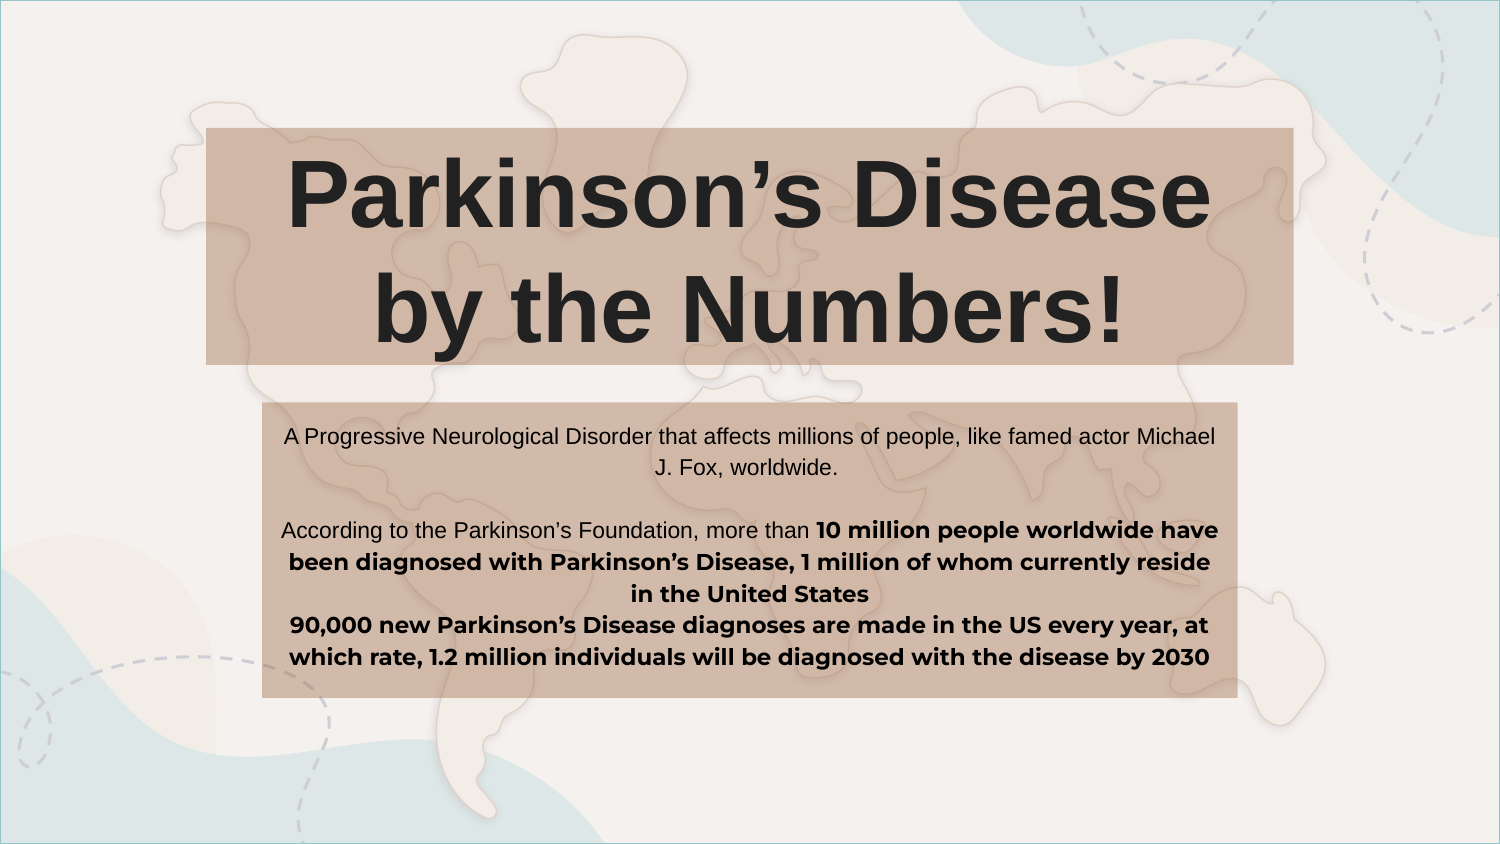

# Parkinson’s Disease by the Numbers!
A Progressive Neurological Disorder that affects millions of people, like famed actor Michael J. Fox, worldwide.

According to the Parkinson’s Foundation, more than 10 million people worldwide have been diagnosed with Parkinson’s Disease, 1 million of whom currently reside in the United States
90,000 new Parkinson’s Disease diagnoses are made in the US every year, at which rate, 1.2 million individuals will be diagnosed with the disease by 2030